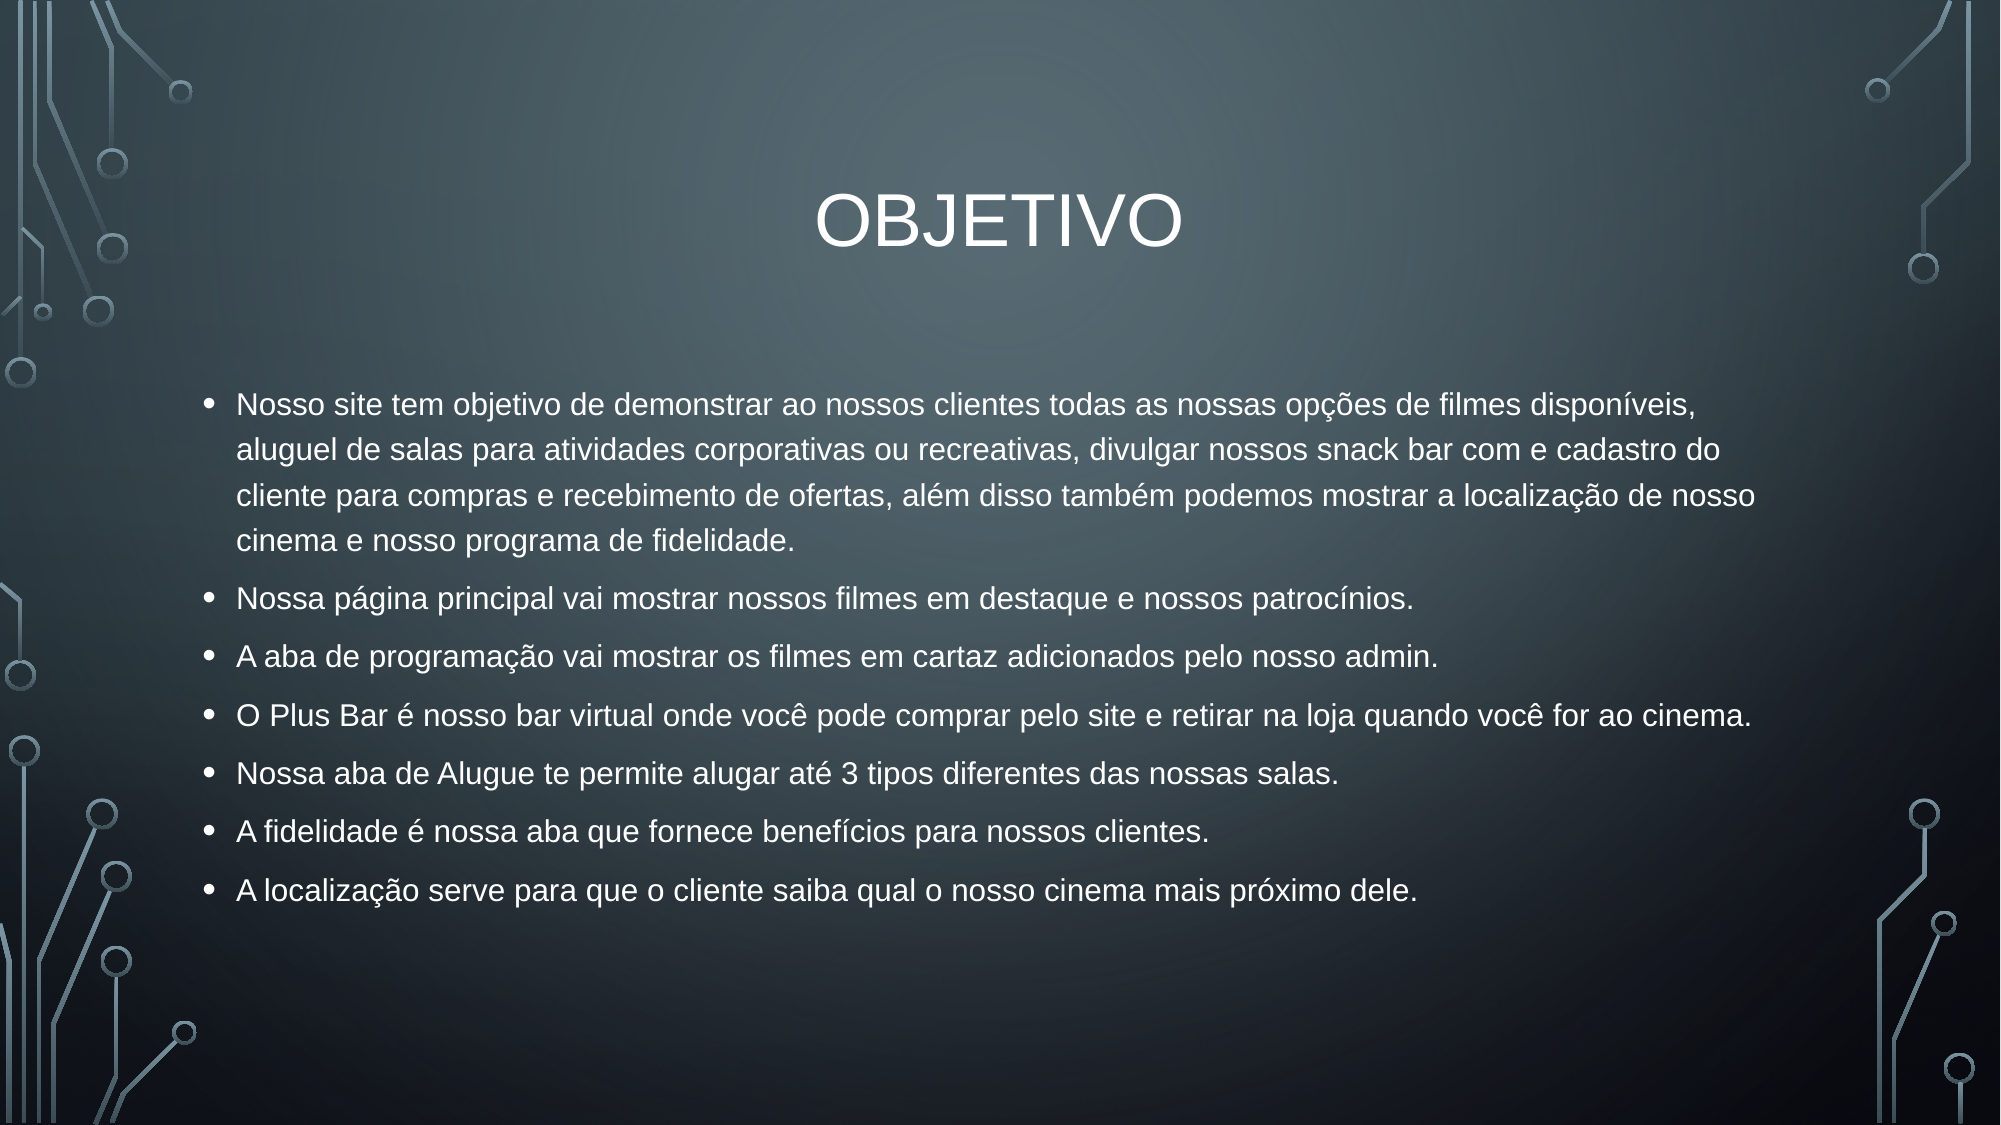

# objetivo
Nosso site tem objetivo de demonstrar ao nossos clientes todas as nossas opções de filmes disponíveis, aluguel de salas para atividades corporativas ou recreativas, divulgar nossos snack bar com e cadastro do cliente para compras e recebimento de ofertas, além disso também podemos mostrar a localização de nosso cinema e nosso programa de fidelidade.
Nossa página principal vai mostrar nossos filmes em destaque e nossos patrocínios.
A aba de programação vai mostrar os filmes em cartaz adicionados pelo nosso admin.
O Plus Bar é nosso bar virtual onde você pode comprar pelo site e retirar na loja quando você for ao cinema.
Nossa aba de Alugue te permite alugar até 3 tipos diferentes das nossas salas.
A fidelidade é nossa aba que fornece benefícios para nossos clientes.
A localização serve para que o cliente saiba qual o nosso cinema mais próximo dele.